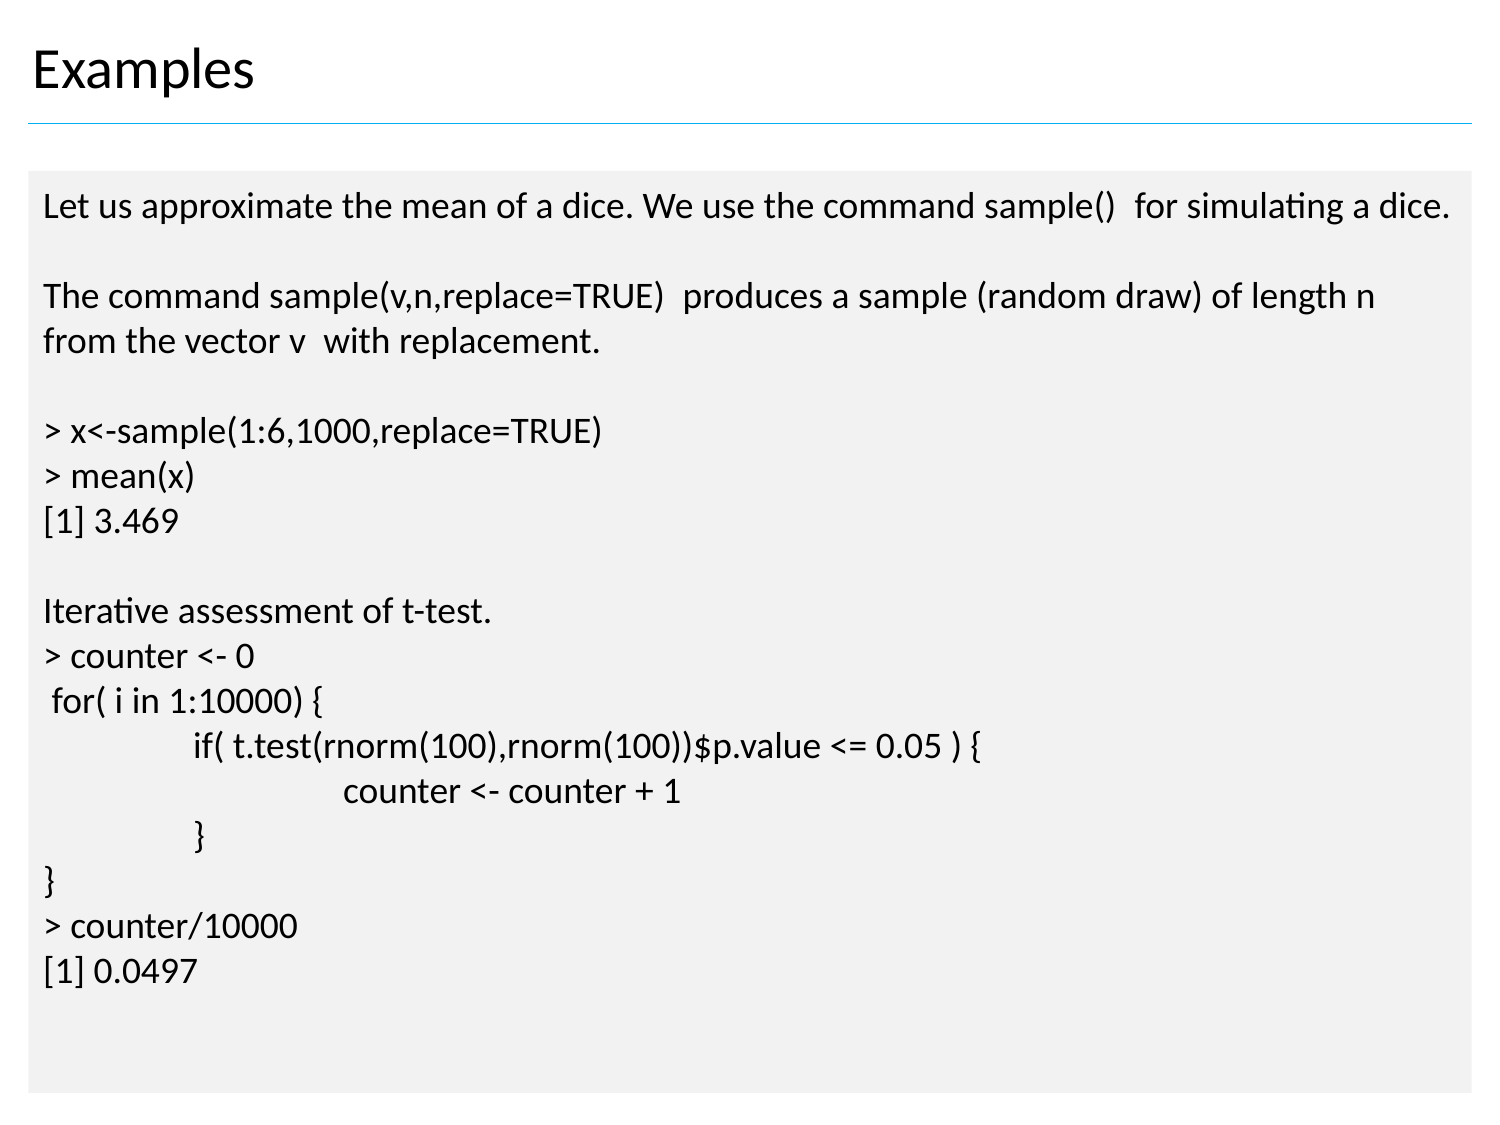

Examples

Let us approximate the mean of a dice. We use the command sample()  for simulating a dice.

The command sample(v,n,replace=TRUE)  produces a sample (random draw) of length n  from the vector v  with replacement.

> x<-sample(1:6,1000,replace=TRUE)
> mean(x)
[1] 3.469

Iterative assessment of t-test.
> counter <- 0
 for( i in 1:10000) {
	if( t.test(rnorm(100),rnorm(100))$p.value <= 0.05 ) {
		counter <- counter + 1
	}
}
> counter/10000
[1] 0.0497